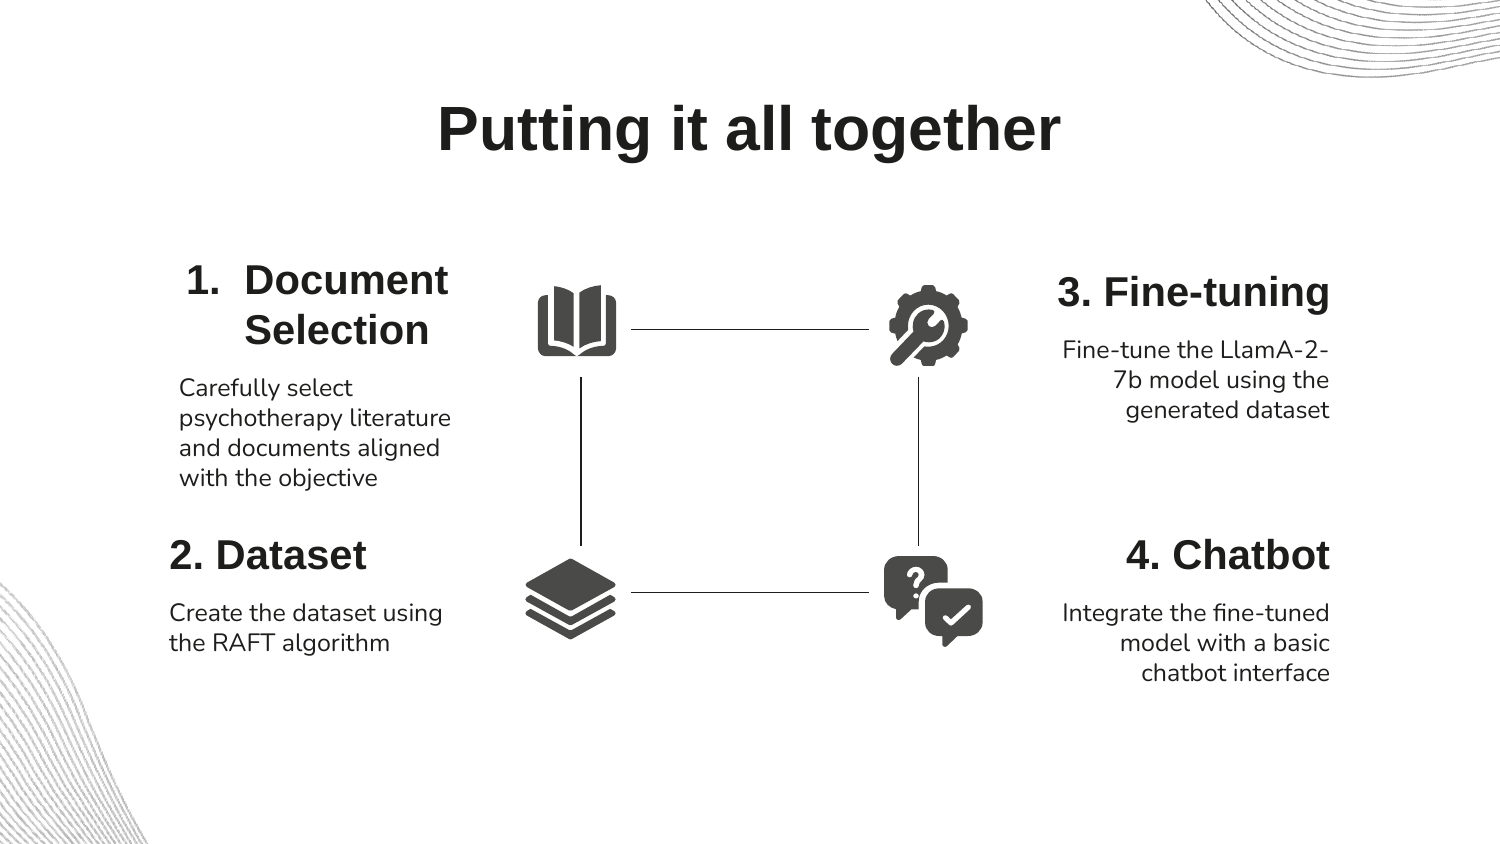

# Putting it all together
Document Selection
3. Fine-tuning

Fine-tune the LlamA-2-7b model using the generated dataset

Carefully select psychotherapy literature and documents aligned with the objective
2. Dataset
4. Chatbot

Create the dataset using the RAFT algorithm
Integrate the fine-tuned model with a basic chatbot interface